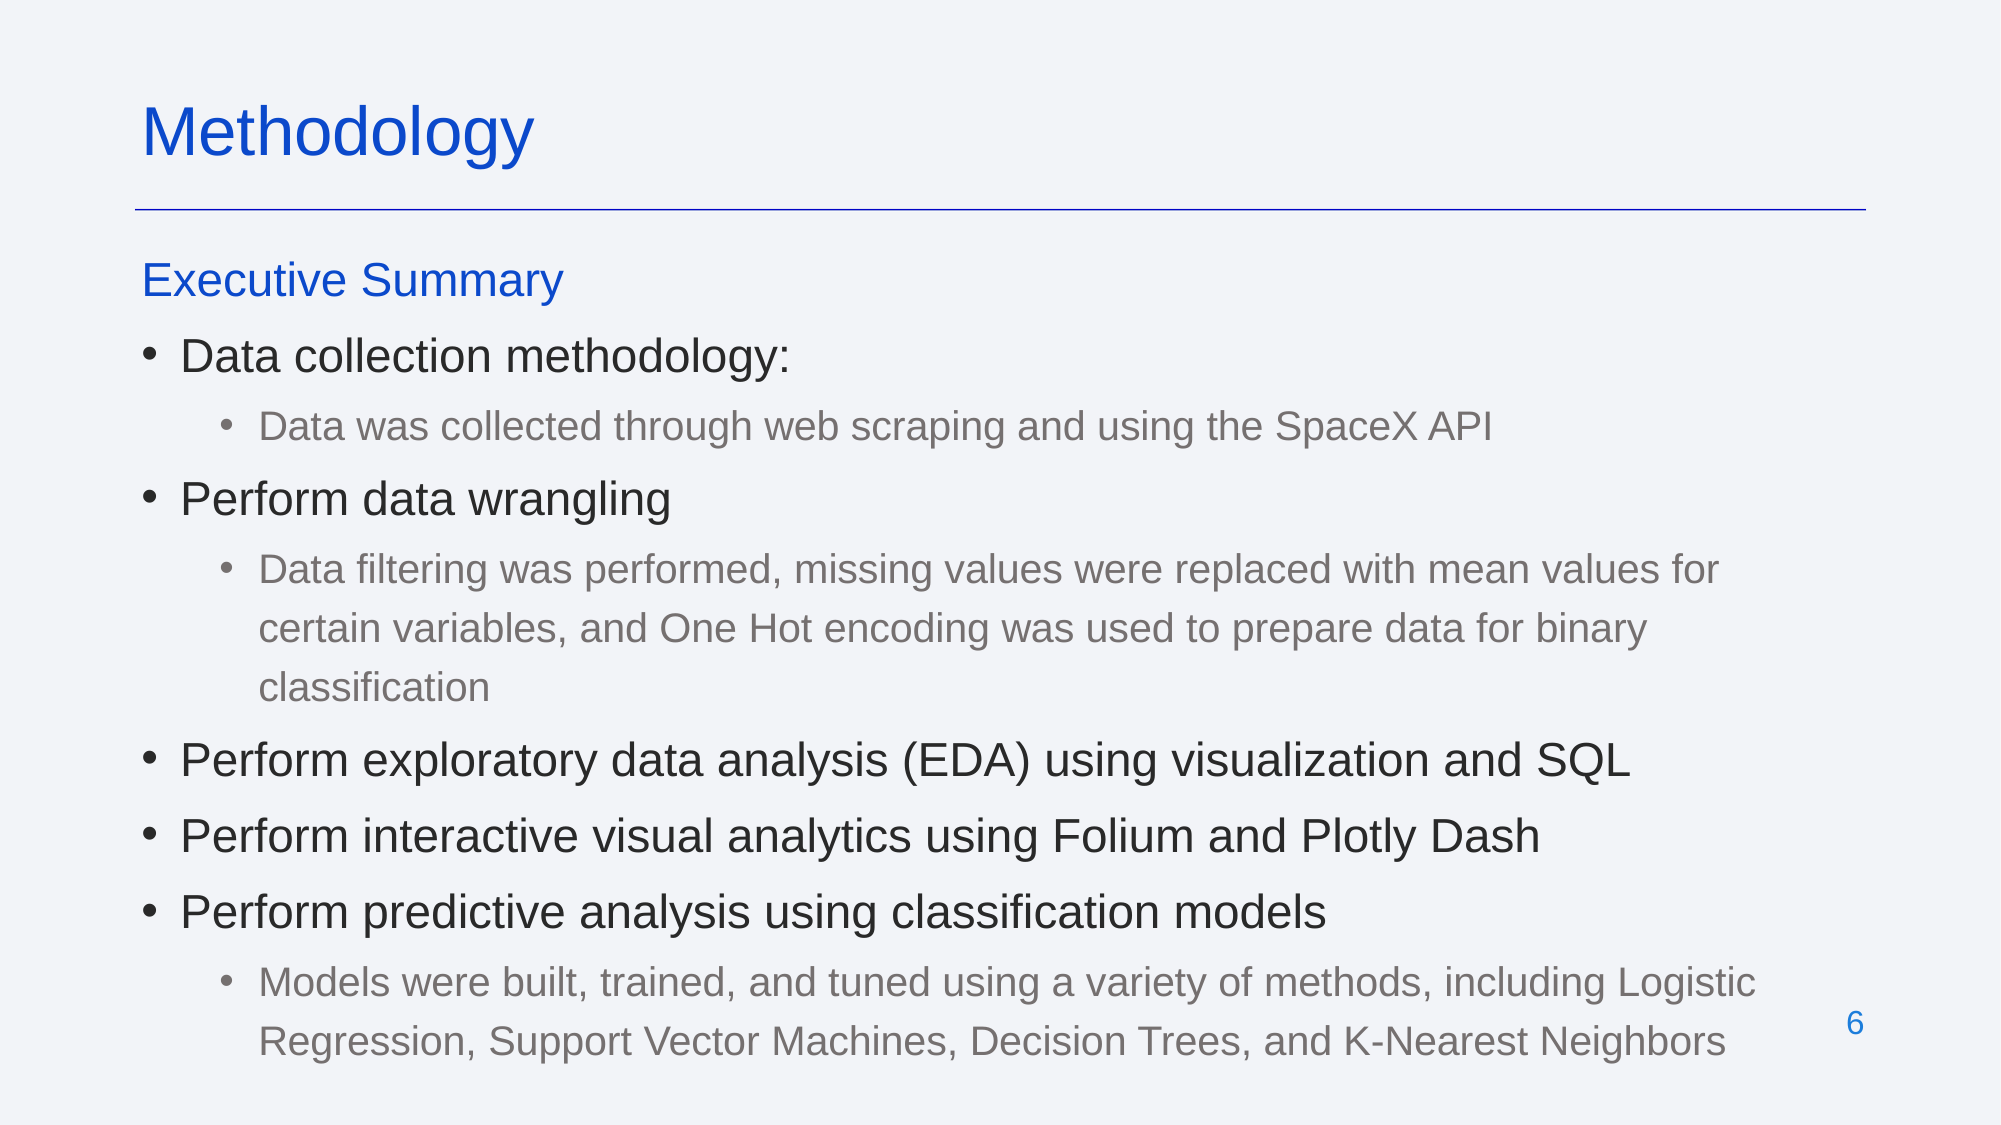

Methodology
Executive Summary
Data collection methodology:
Data was collected through web scraping and using the SpaceX API
Perform data wrangling
Data filtering was performed, missing values were replaced with mean values for certain variables, and One Hot encoding was used to prepare data for binary classification
Perform exploratory data analysis (EDA) using visualization and SQL
Perform interactive visual analytics using Folium and Plotly Dash
Perform predictive analysis using classification models
Models were built, trained, and tuned using a variety of methods, including Logistic Regression, Support Vector Machines, Decision Trees, and K-Nearest Neighbors

6